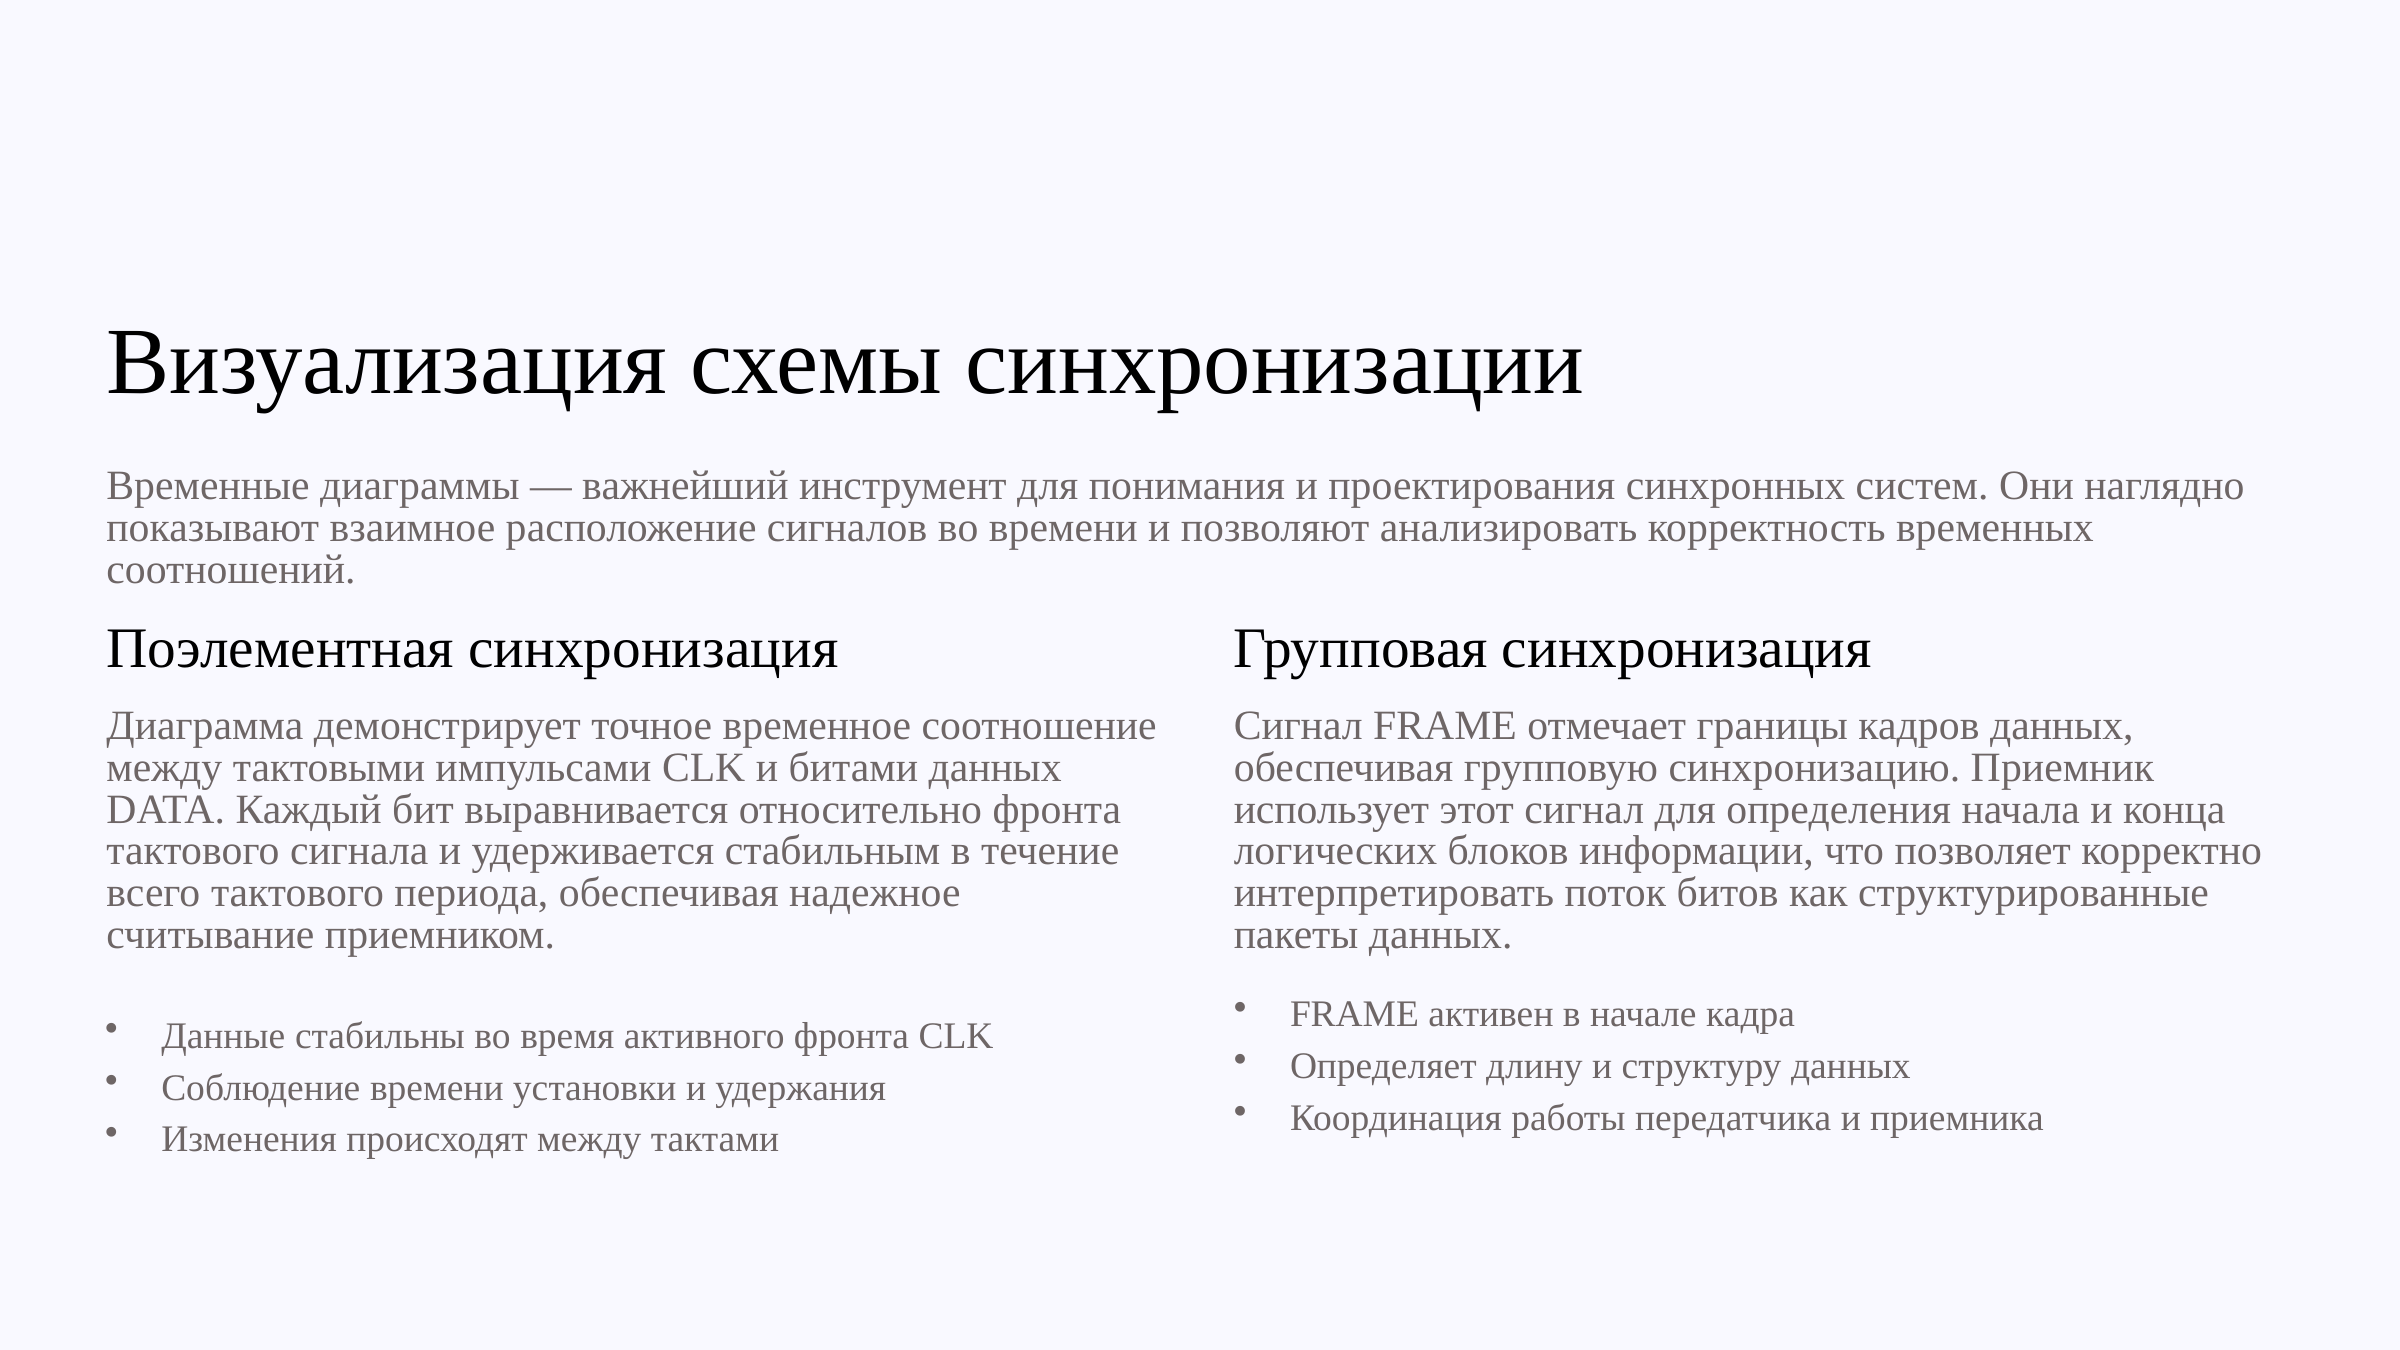

Визуализация схемы синхронизации
Временные диаграммы — важнейший инструмент для понимания и проектирования синхронных систем. Они наглядно показывают взаимное расположение сигналов во времени и позволяют анализировать корректность временных соотношений.
Поэлементная синхронизация
Групповая синхронизация
Диаграмма демонстрирует точное временное соотношение между тактовыми импульсами CLK и битами данных DATA. Каждый бит выравнивается относительно фронта тактового сигнала и удерживается стабильным в течение всего тактового периода, обеспечивая надежное считывание приемником.
Сигнал FRAME отмечает границы кадров данных, обеспечивая групповую синхронизацию. Приемник использует этот сигнал для определения начала и конца логических блоков информации, что позволяет корректно интерпретировать поток битов как структурированные пакеты данных.
FRAME активен в начале кадра
Данные стабильны во время активного фронта CLK
Определяет длину и структуру данных
Соблюдение времени установки и удержания
Координация работы передатчика и приемника
Изменения происходят между тактами